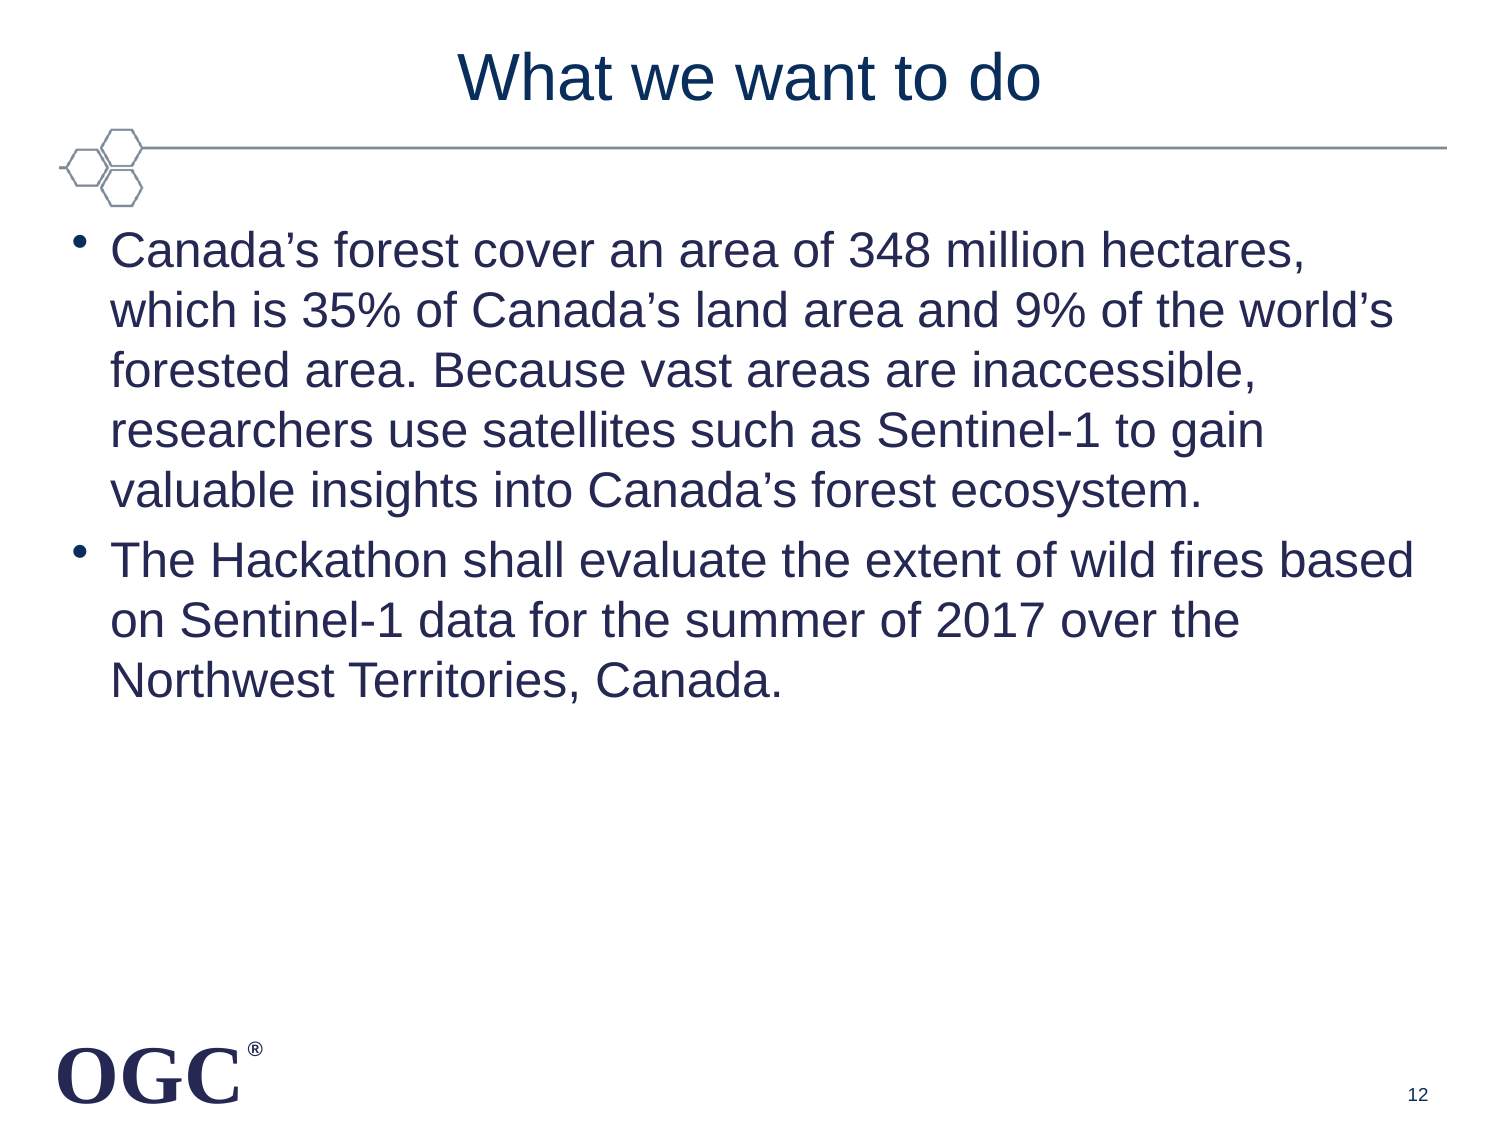

# What we want to do
Canada’s forest cover an area of 348 million hectares, which is 35% of Canada’s land area and 9% of the world’s forested area. Because vast areas are inaccessible, researchers use satellites such as Sentinel-1 to gain valuable insights into Canada’s forest ecosystem.
The Hackathon shall evaluate the extent of wild fires based on Sentinel-1 data for the summer of 2017 over the Northwest Territories, Canada.
12